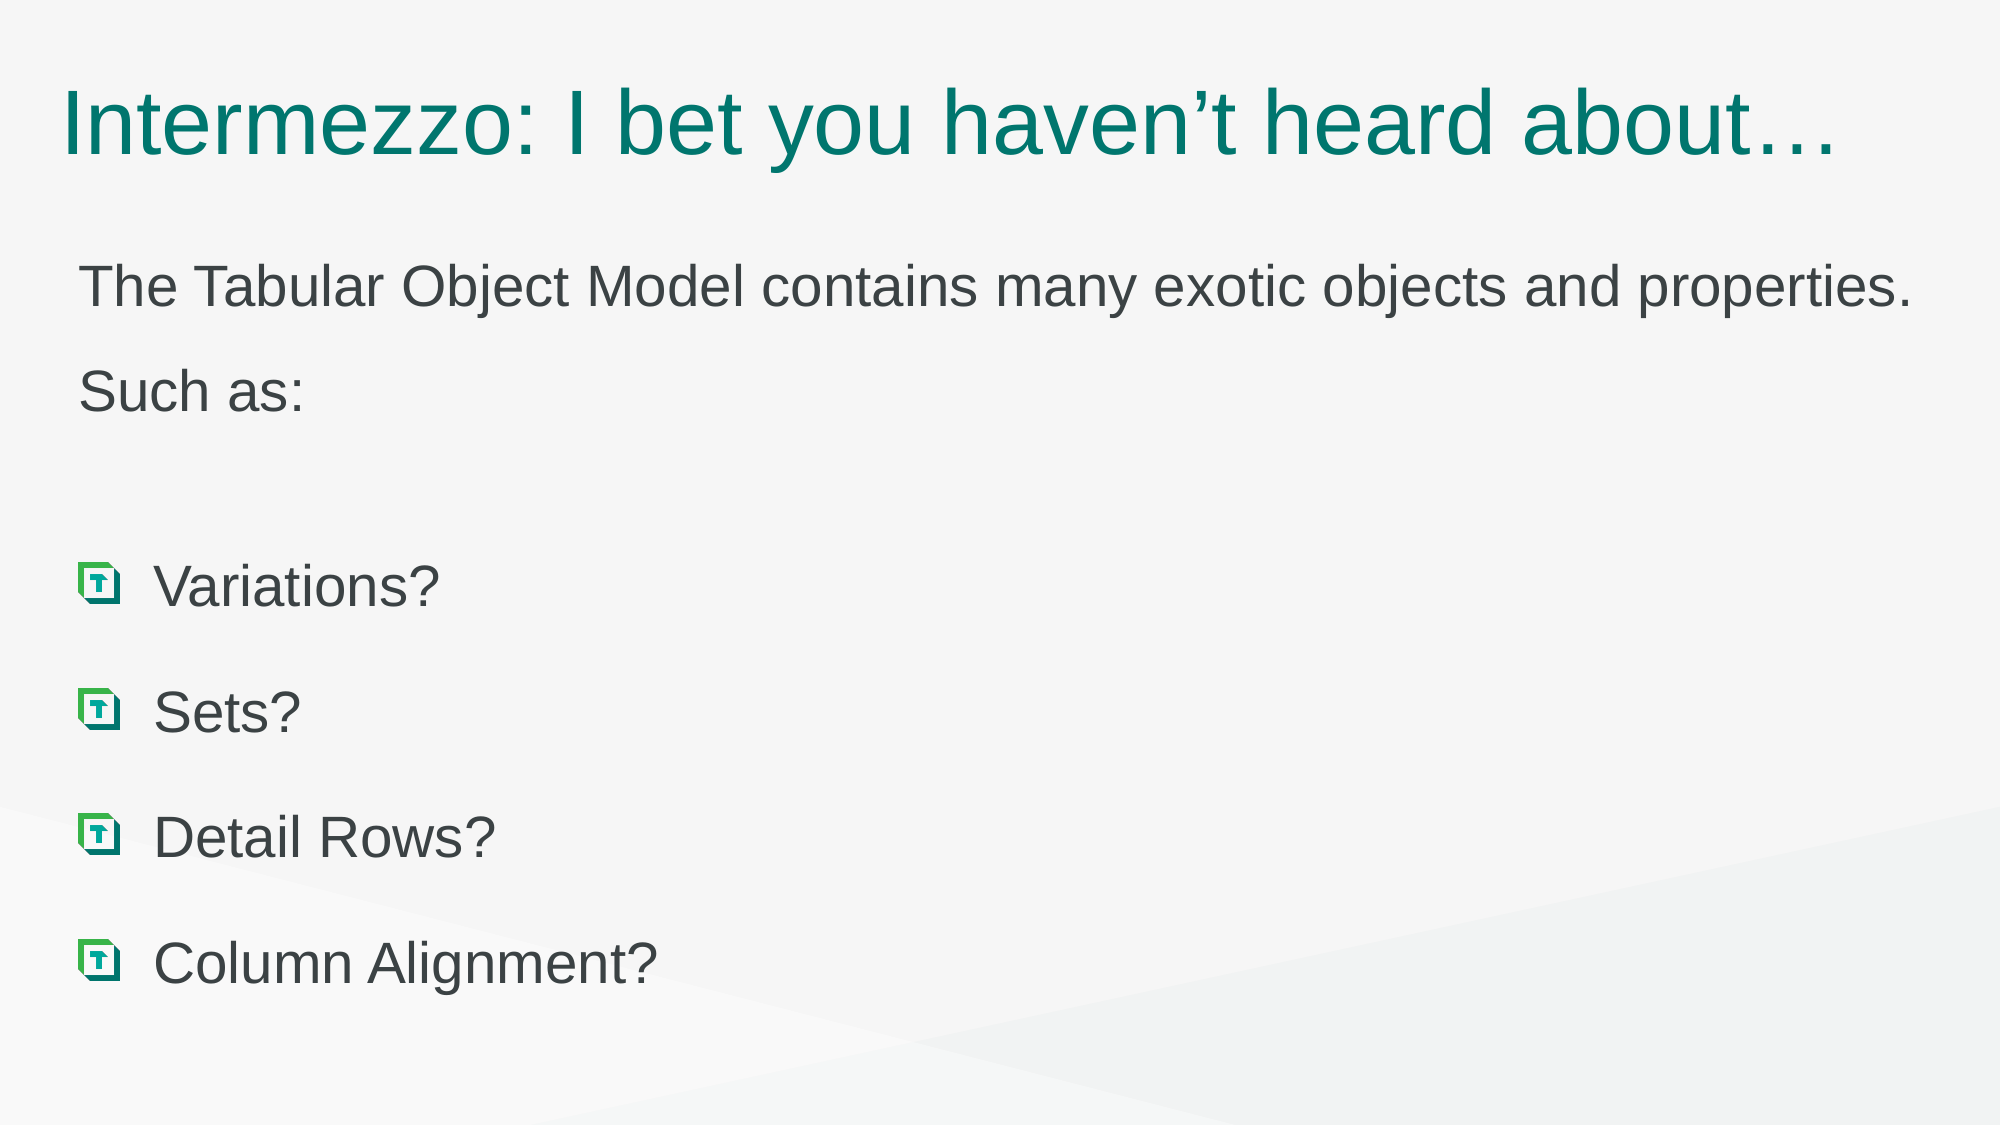

# Intermezzo: I bet you haven’t heard about…
The Tabular Object Model contains many exotic objects and properties. Such as:
Variations?
Sets?
Detail Rows?
Column Alignment?